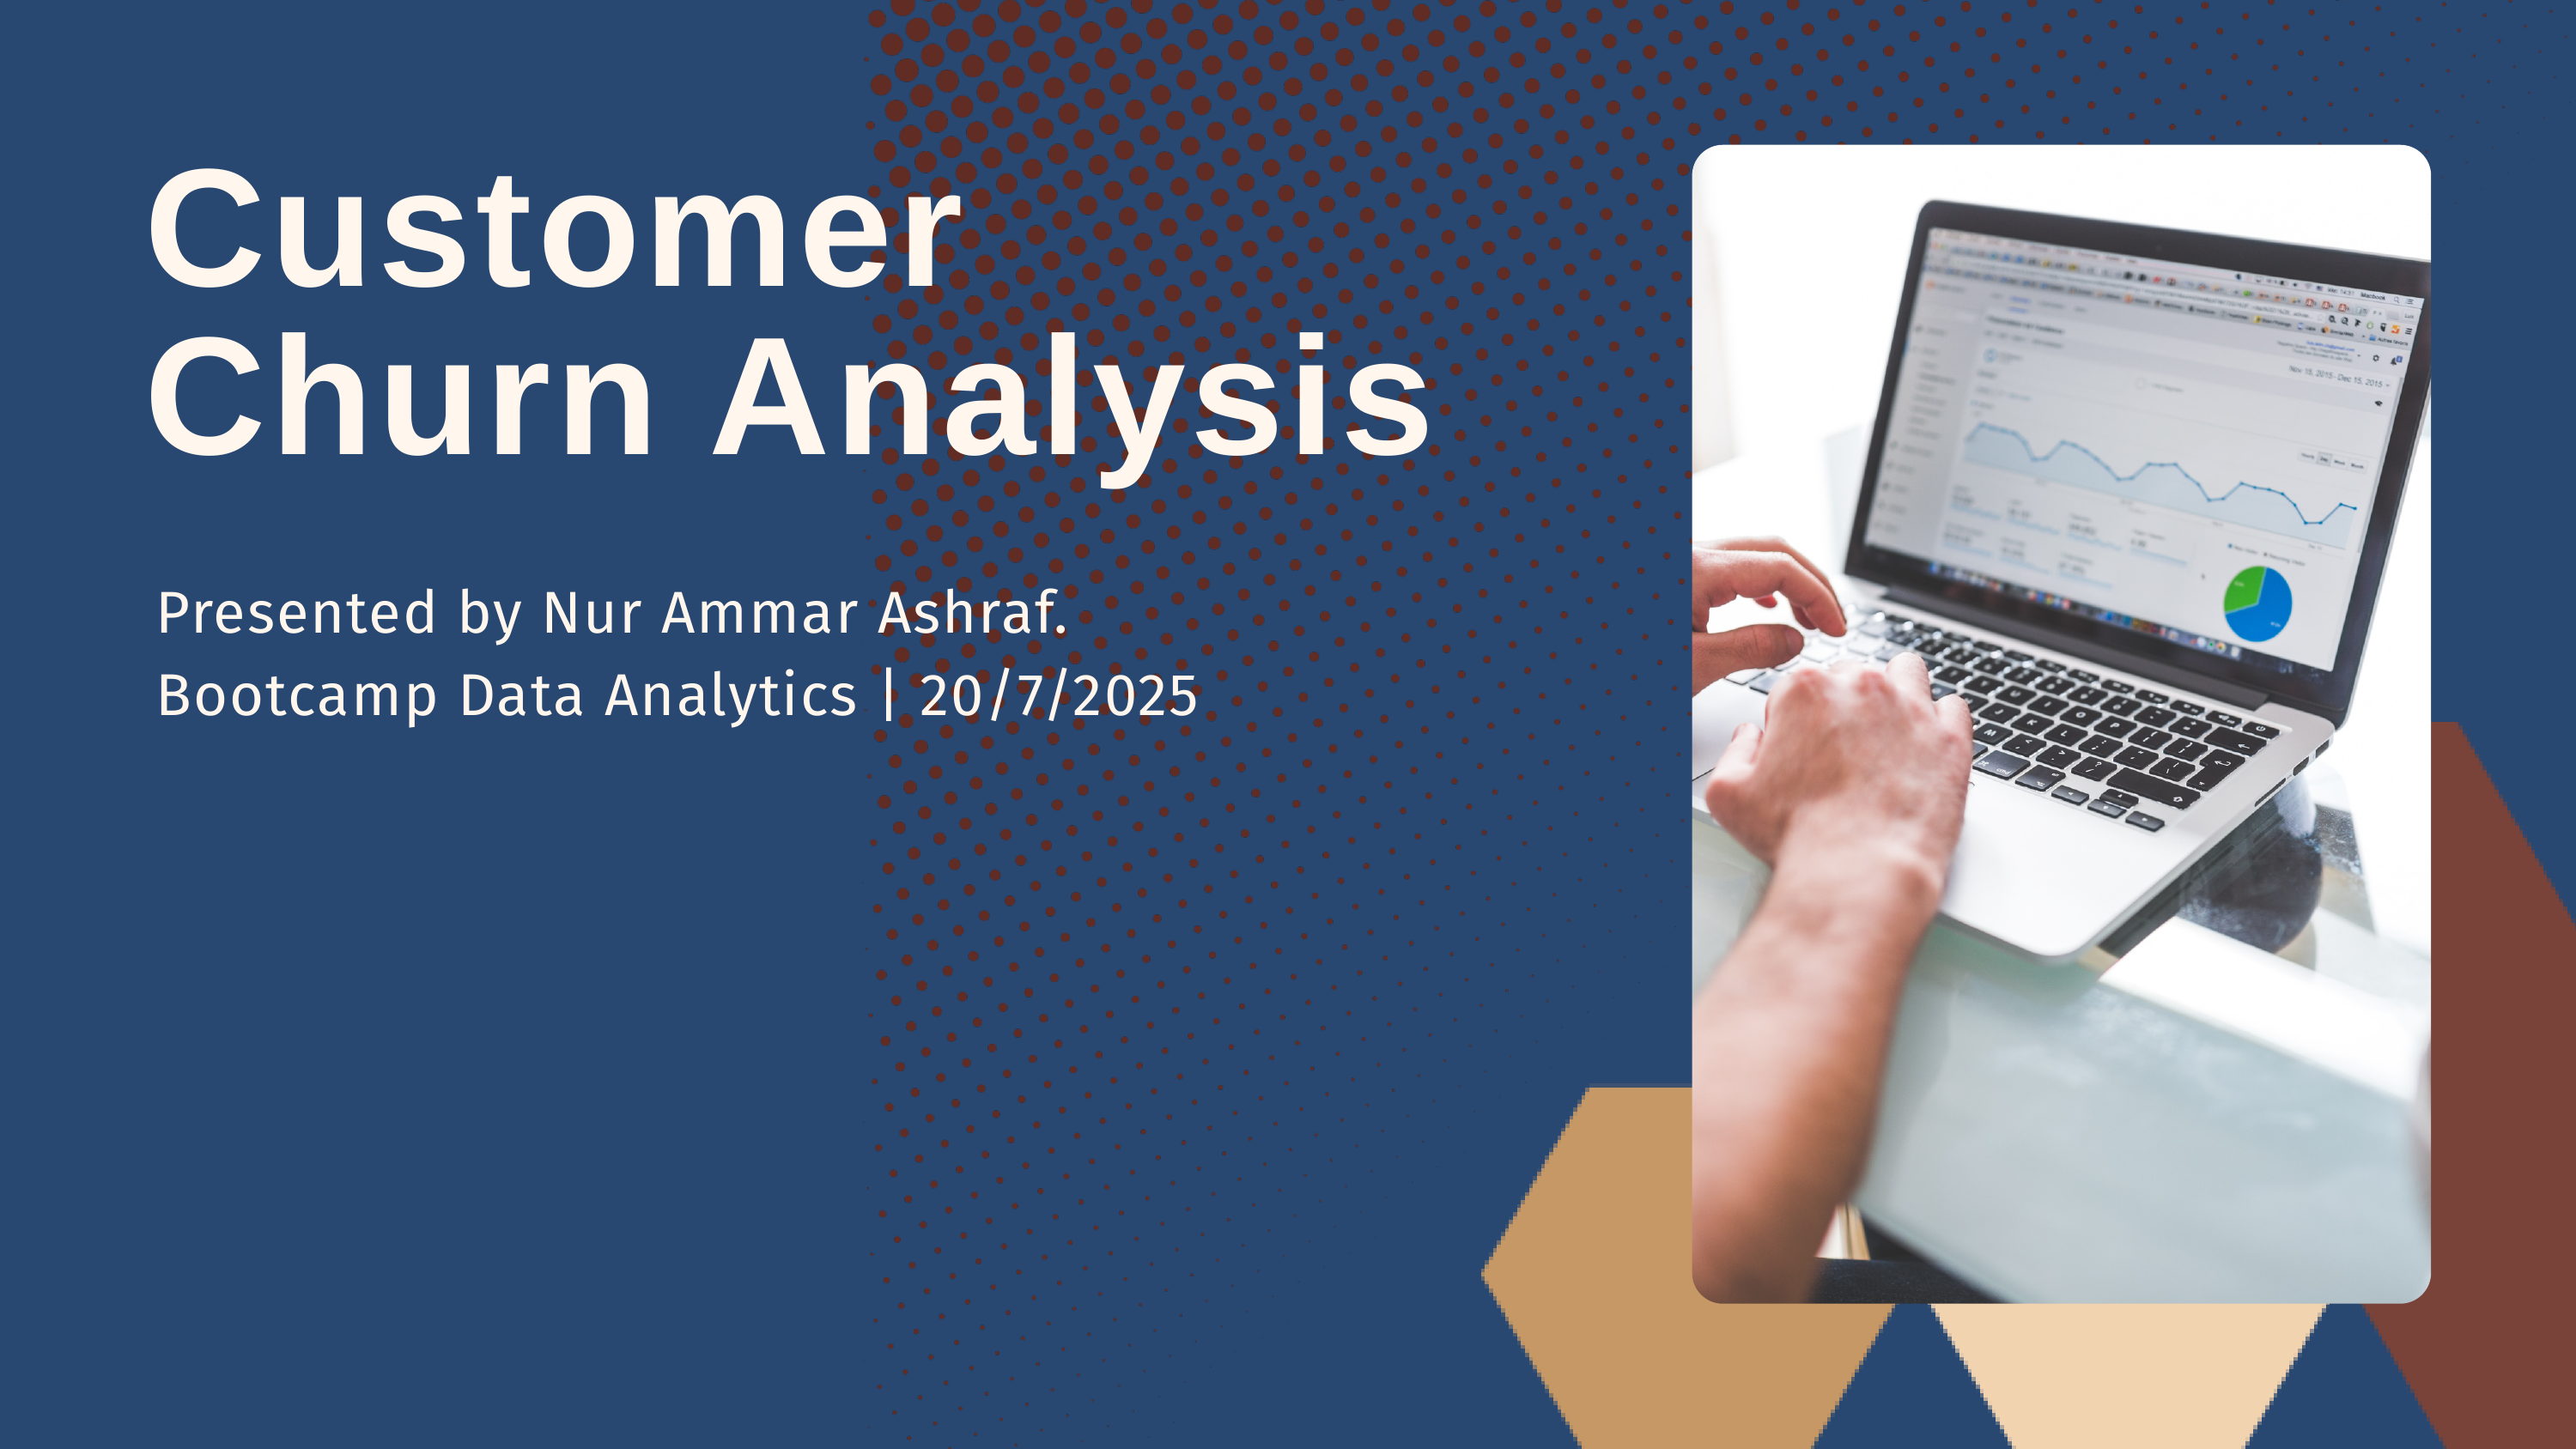

Customer Churn Analysis
Presented by Nur Ammar Ashraf.
Bootcamp Data Analytics | 20/7/2025